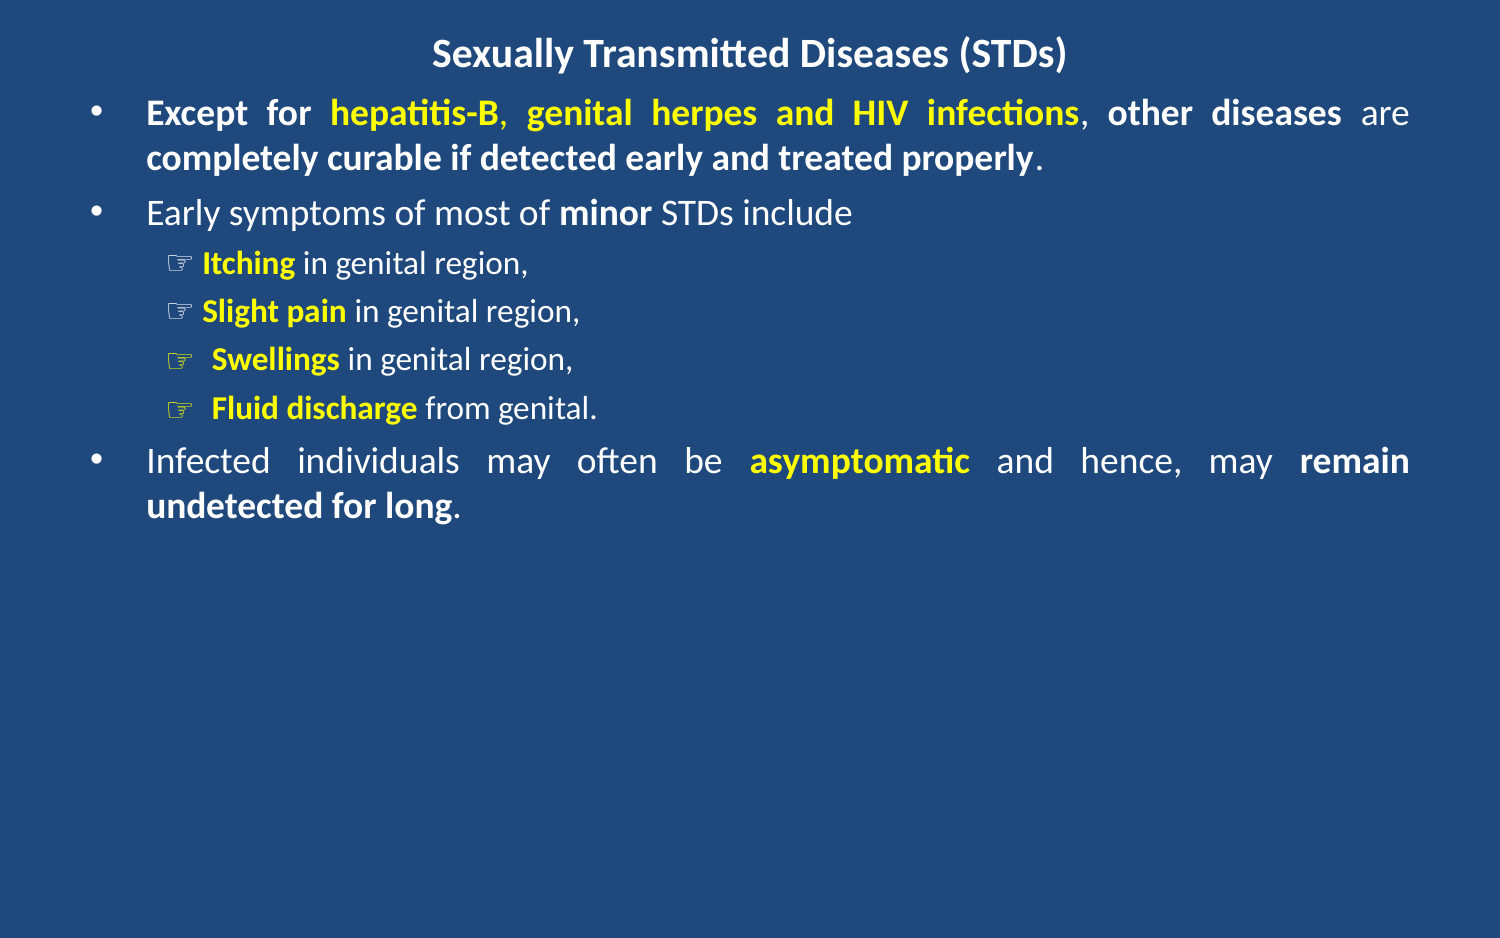

# Sexually Transmitted Diseases (STDs)
Except for hepatitis-B, genital herpes and HIV infections, other diseases are completely curable if detected early and treated properly.
Early symptoms of most of minor STDs include
☞ Itching in genital region,
☞ Slight pain in genital region,
Swellings in genital region,
Fluid discharge from genital.
Infected individuals may often be asymptomatic and hence, may remain undetected for long.